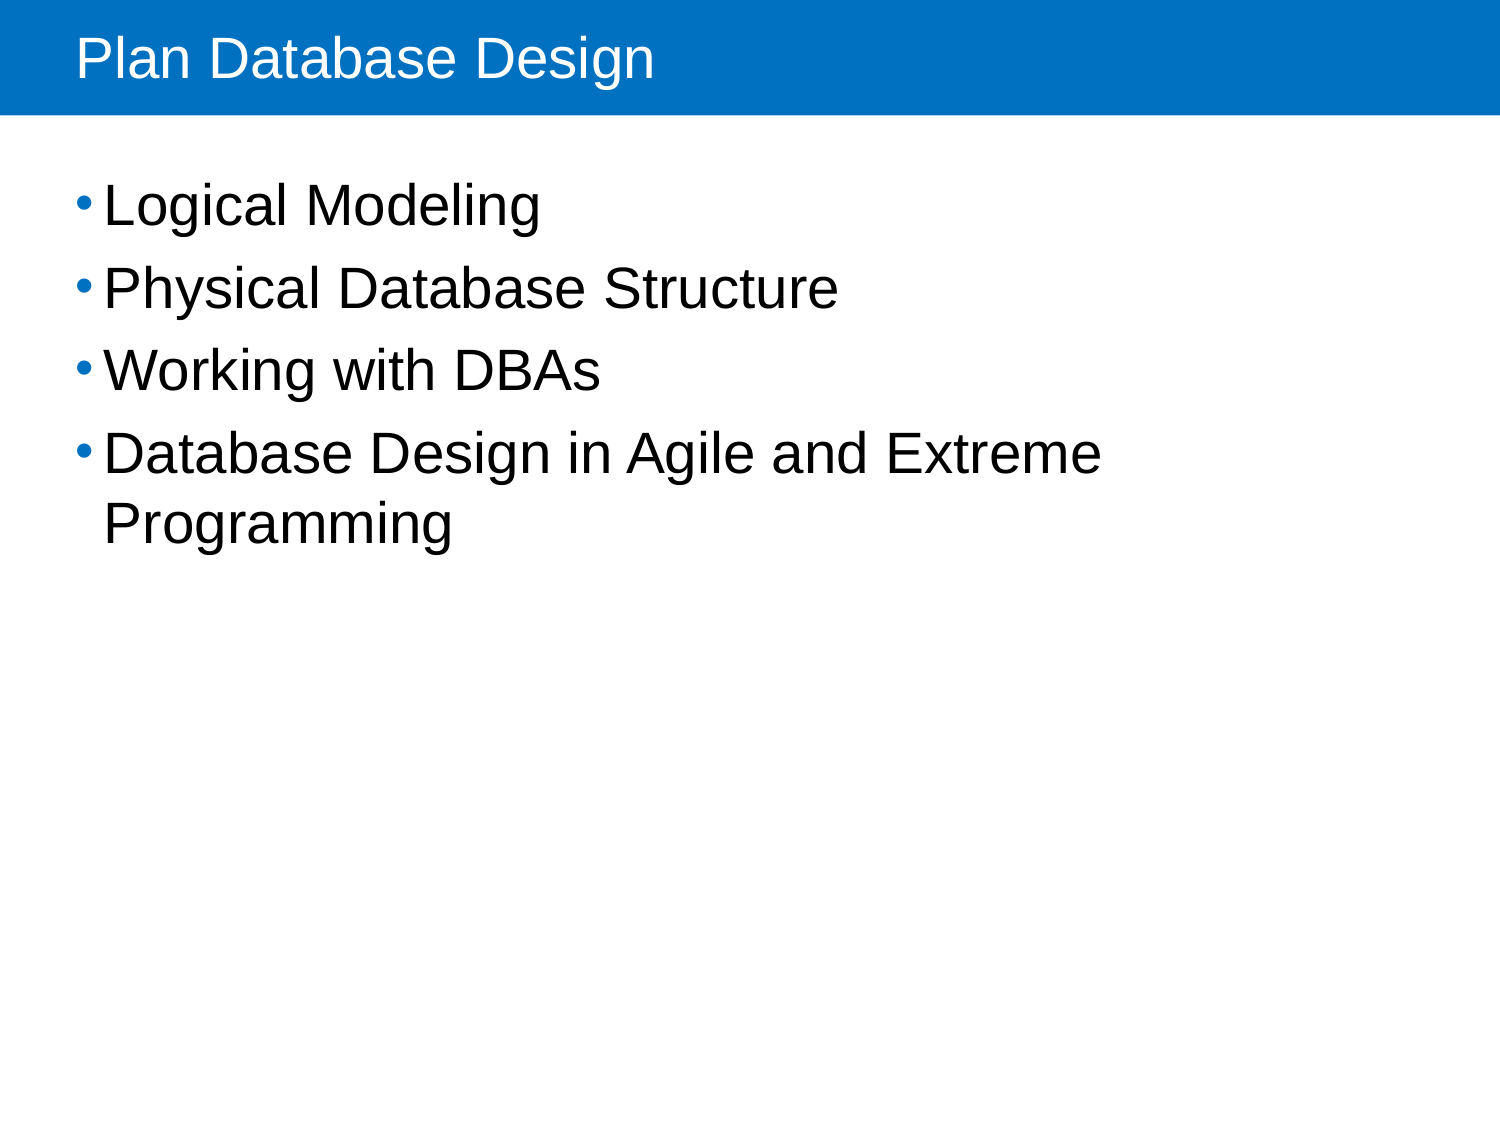

# Plan Database Design
Logical Modeling
Physical Database Structure
Working with DBAs
Database Design in Agile and Extreme Programming